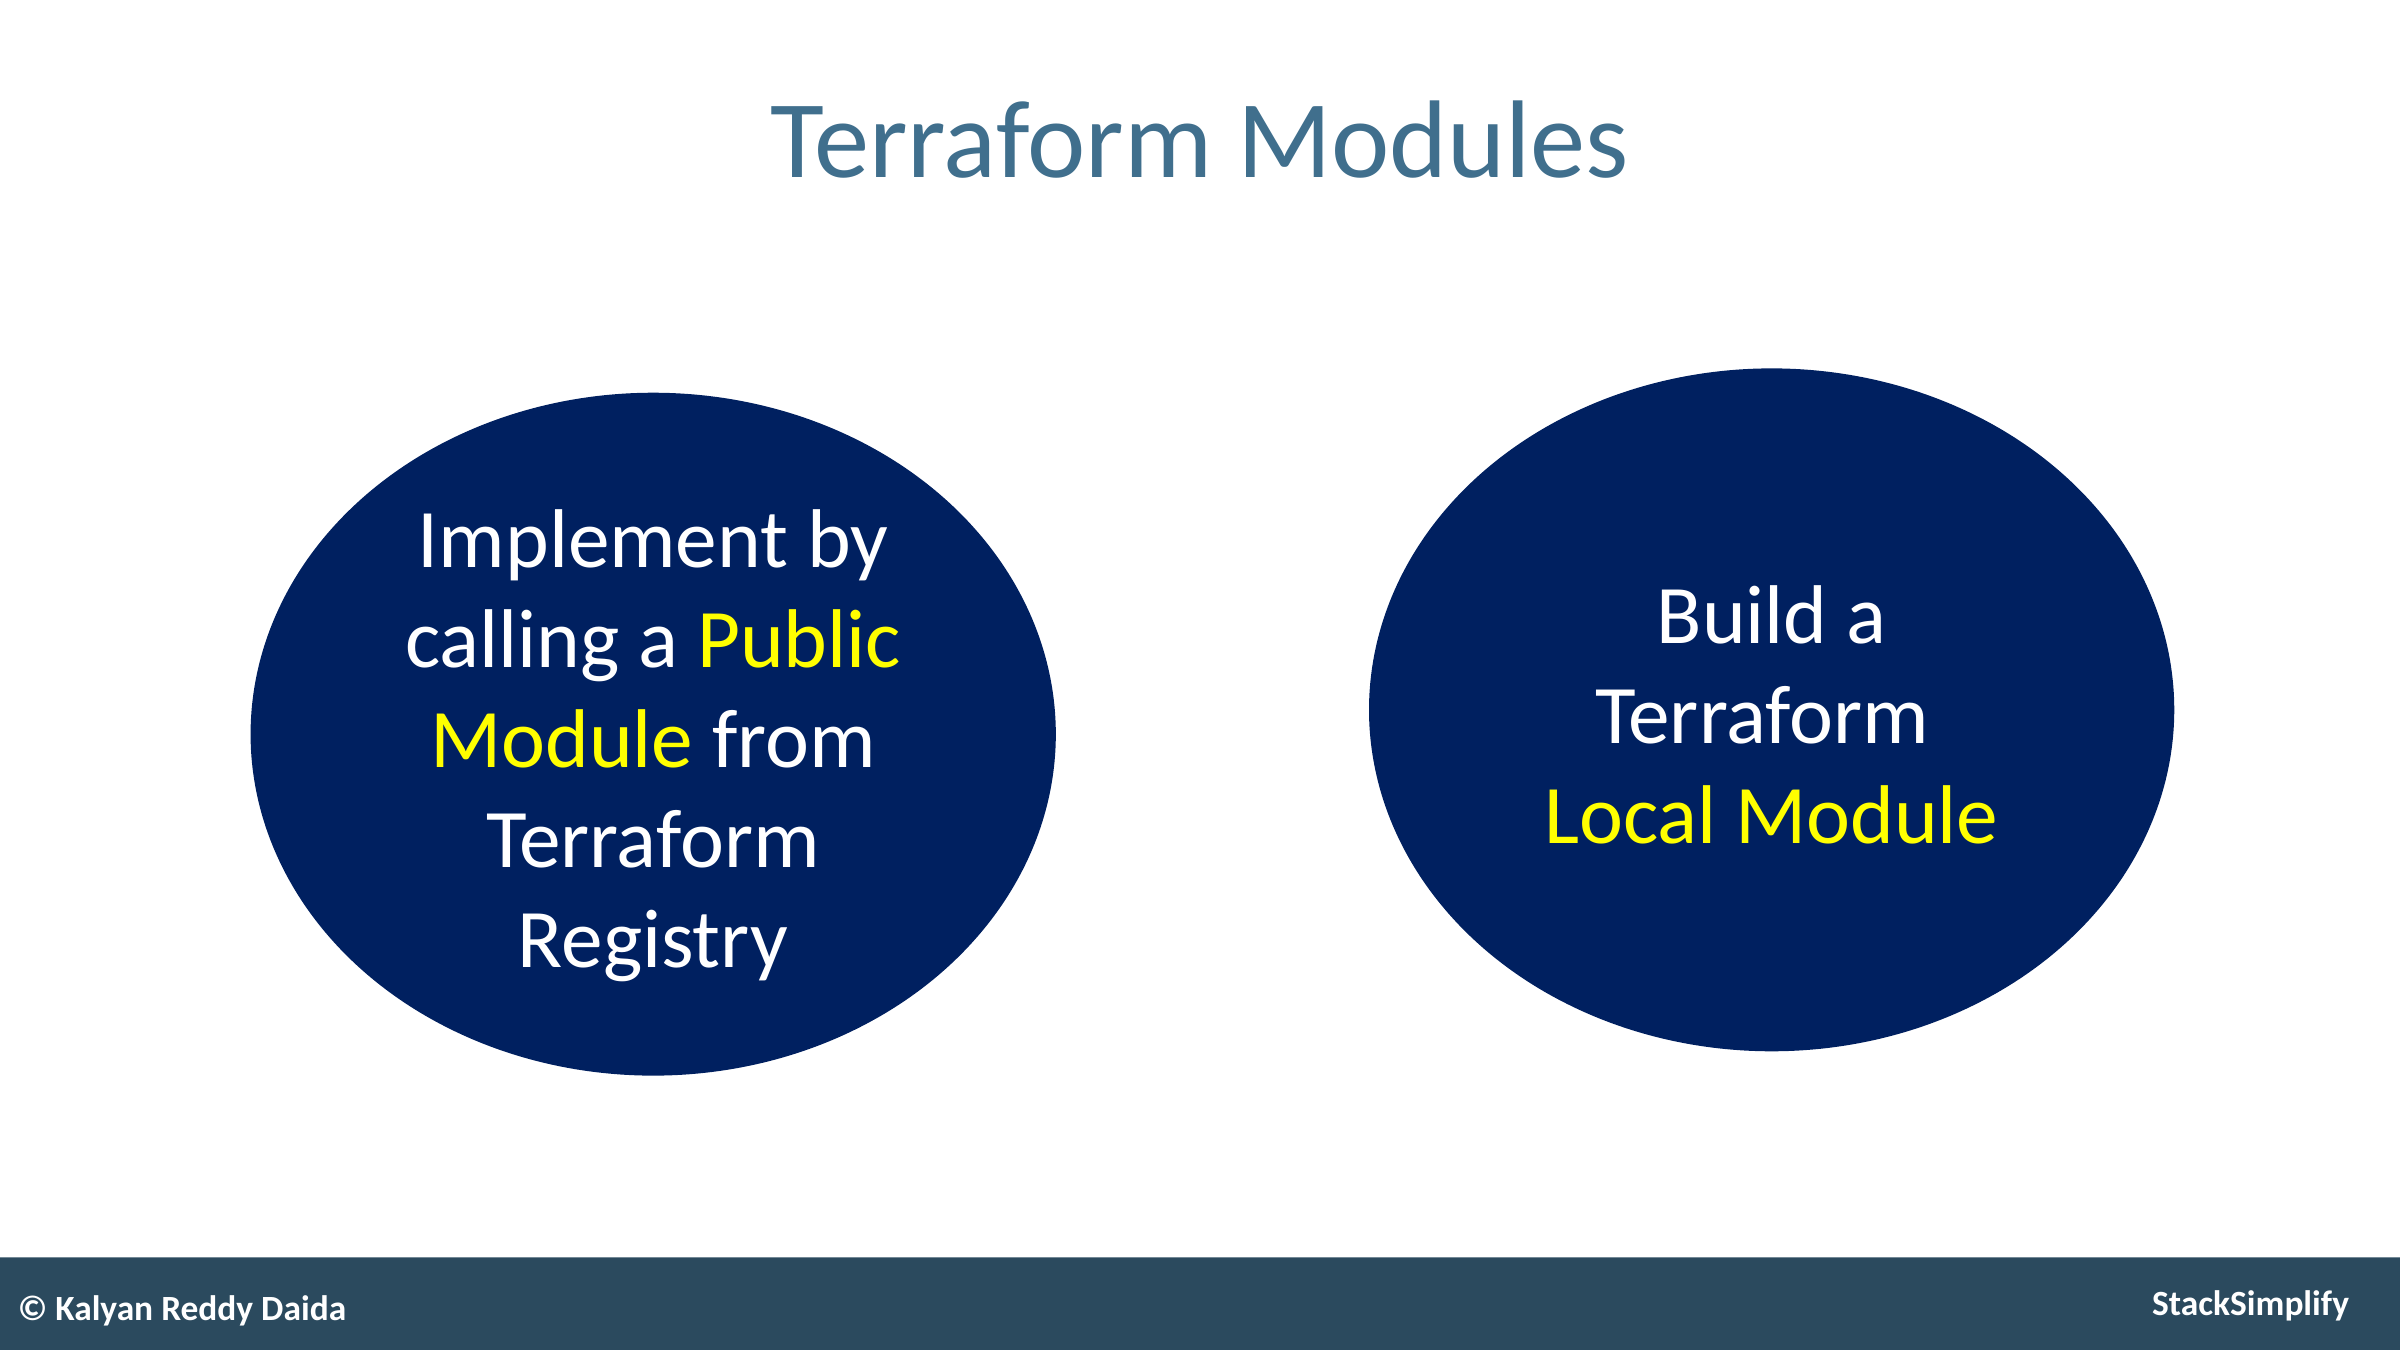

# Terraform Modules
Build a Terraform
Local Module
Implement by calling a Public Module from Terraform Registry
© Kalyan Reddy Daida